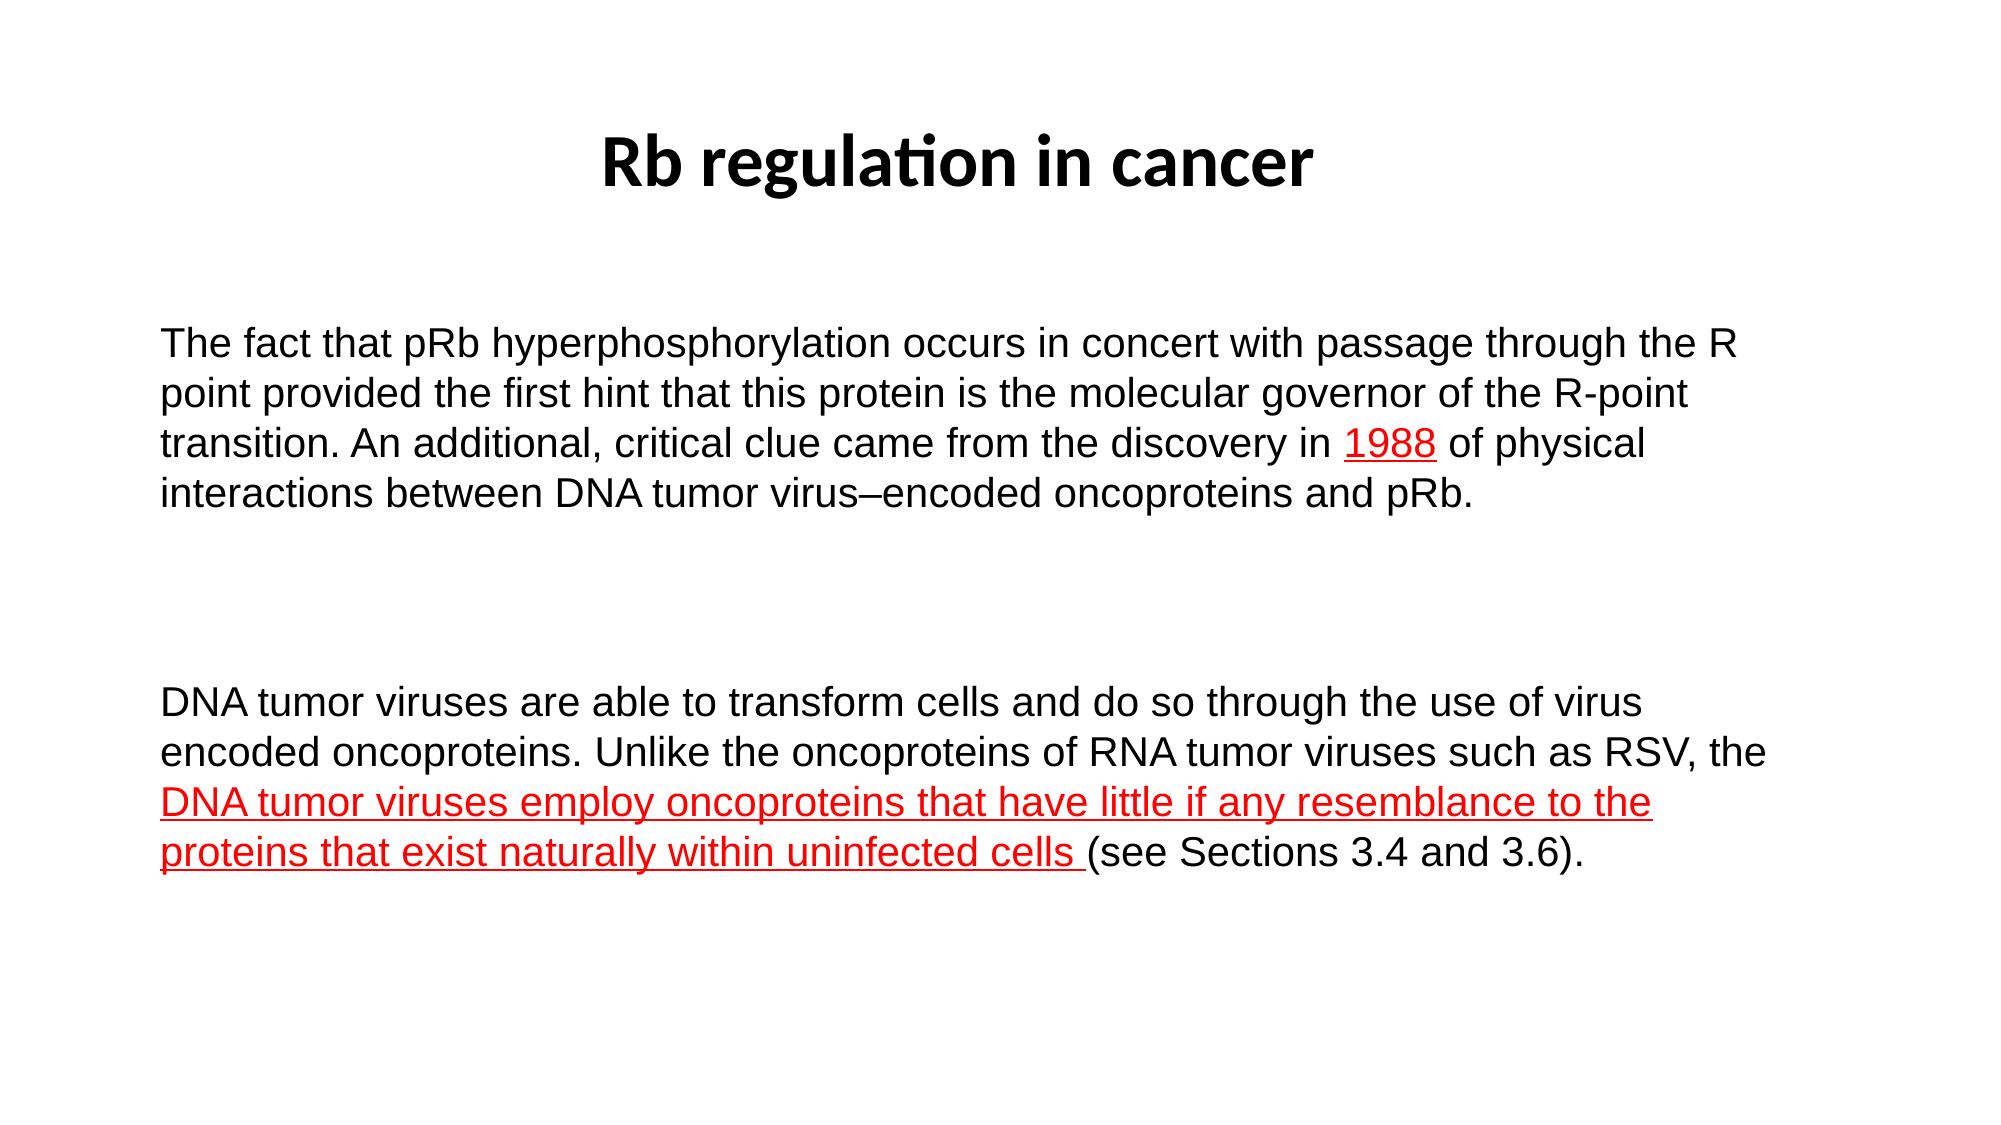

Rb regulation in cancer
The fact that pRb hyperphosphorylation occurs in concert with passage through the R point provided the first hint that this protein is the molecular governor of the R-point transition. An additional, critical clue came from the discovery in 1988 of physical interactions between DNA tumor virus–encoded oncoproteins and pRb.
DNA tumor viruses are able to transform cells and do so through the use of virus encoded oncoproteins. Unlike the oncoproteins of RNA tumor viruses such as RSV, the DNA tumor viruses employ oncoproteins that have little if any resemblance to the proteins that exist naturally within uninfected cells (see Sections 3.4 and 3.6).